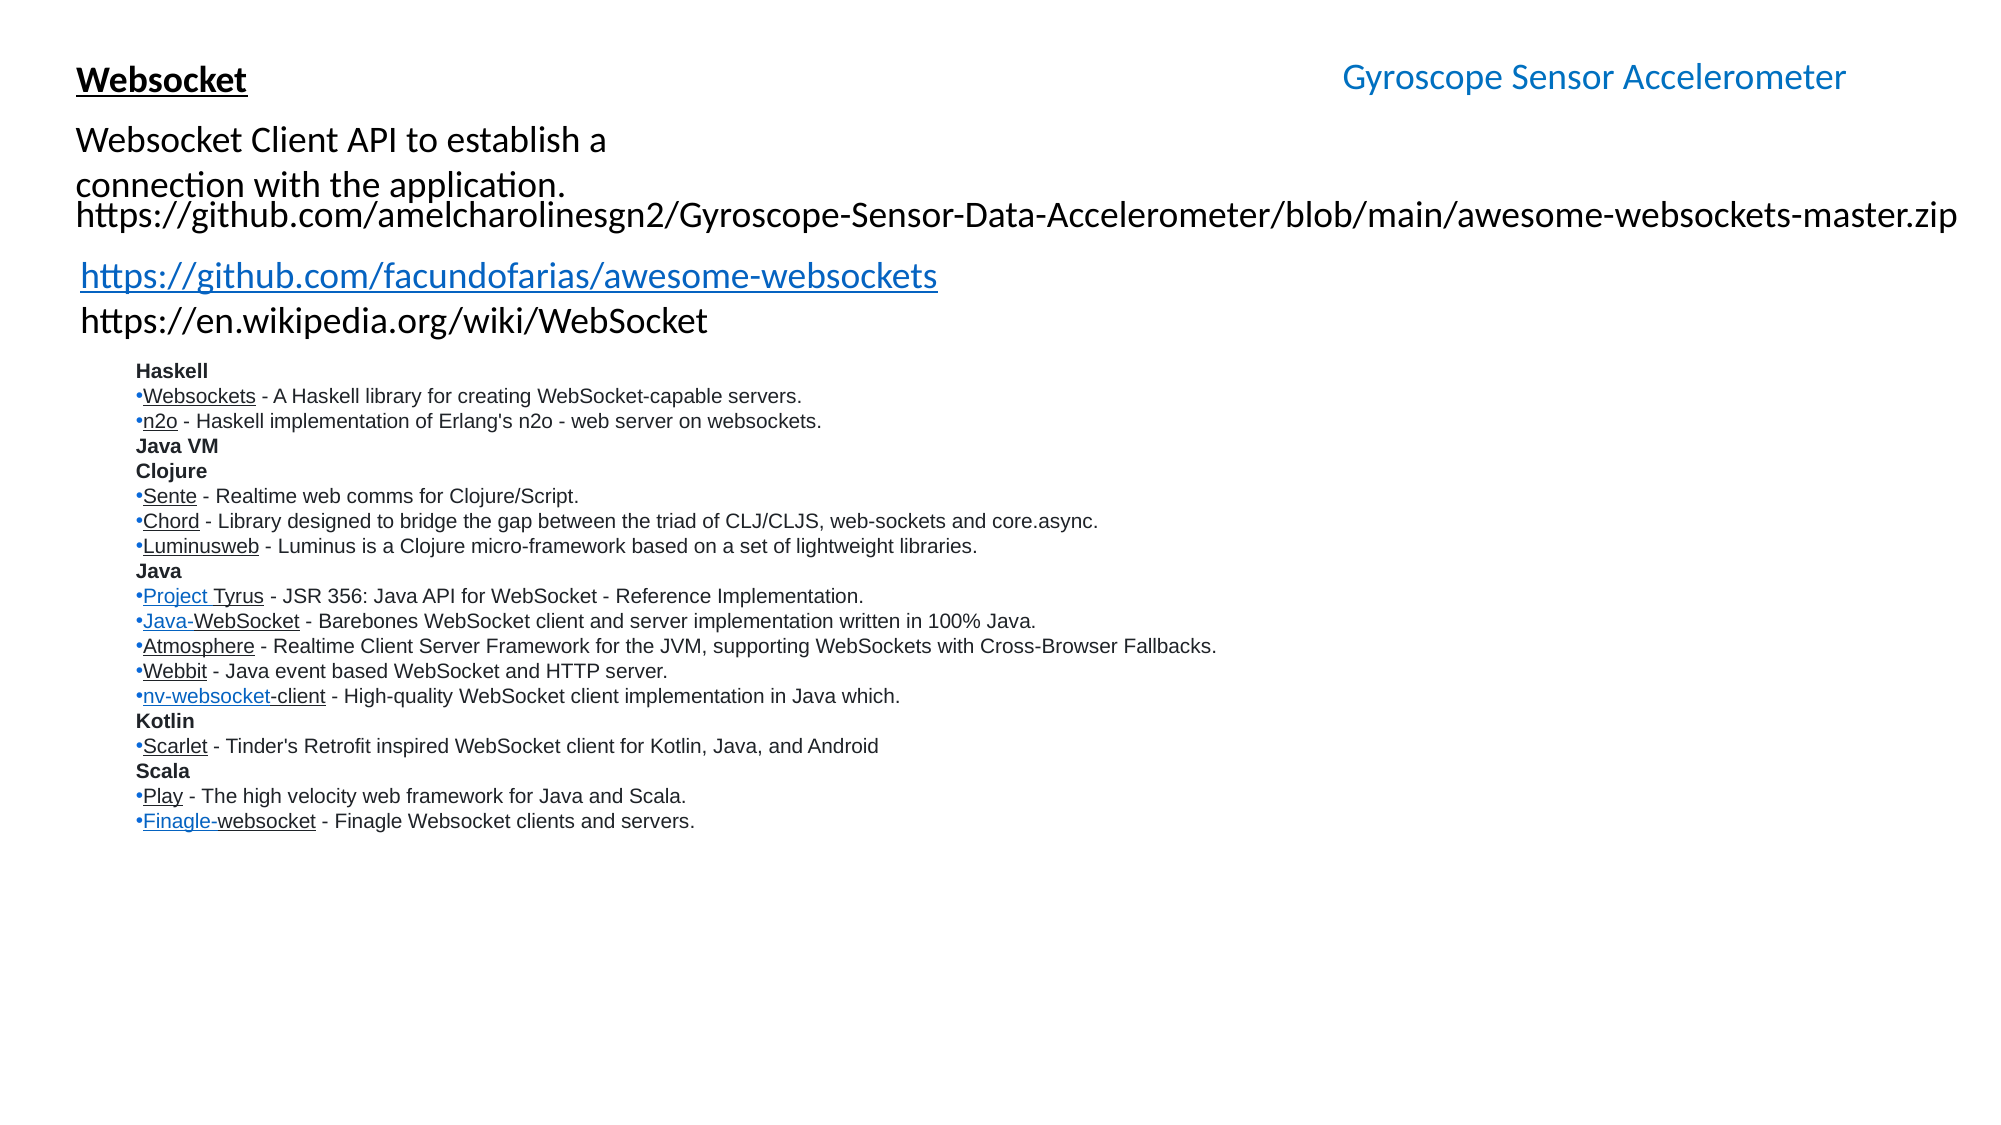

Websocket
# Gyroscope Sensor Accelerometer
Websocket Client API to establish a connection with the application.
https://github.com/amelcharolinesgn2/Gyroscope-Sensor-Data-Accelerometer/blob/main/awesome-websockets-master.zip
https://github.com/facundofarias/awesome-websockets
https://en.wikipedia.org/wiki/WebSocket
Haskell
Websockets - A Haskell library for creating WebSocket-capable servers.
n2o - Haskell implementation of Erlang's n2o - web server on websockets.
Java VM
Clojure
Sente - Realtime web comms for Clojure/Script.
Chord - Library designed to bridge the gap between the triad of CLJ/CLJS, web-sockets and core.async.
Luminusweb - Luminus is a Clojure micro-framework based on a set of lightweight libraries.
Java
Project Tyrus - JSR 356: Java API for WebSocket - Reference Implementation.
Java-WebSocket - Barebones WebSocket client and server implementation written in 100% Java.
Atmosphere - Realtime Client Server Framework for the JVM, supporting WebSockets with Cross-Browser Fallbacks.
Webbit - Java event based WebSocket and HTTP server.
nv-websocket-client - High-quality WebSocket client implementation in Java which.
Kotlin
Scarlet - Tinder's Retrofit inspired WebSocket client for Kotlin, Java, and Android
Scala
Play - The high velocity web framework for Java and Scala.
Finagle-websocket - Finagle Websocket clients and servers.